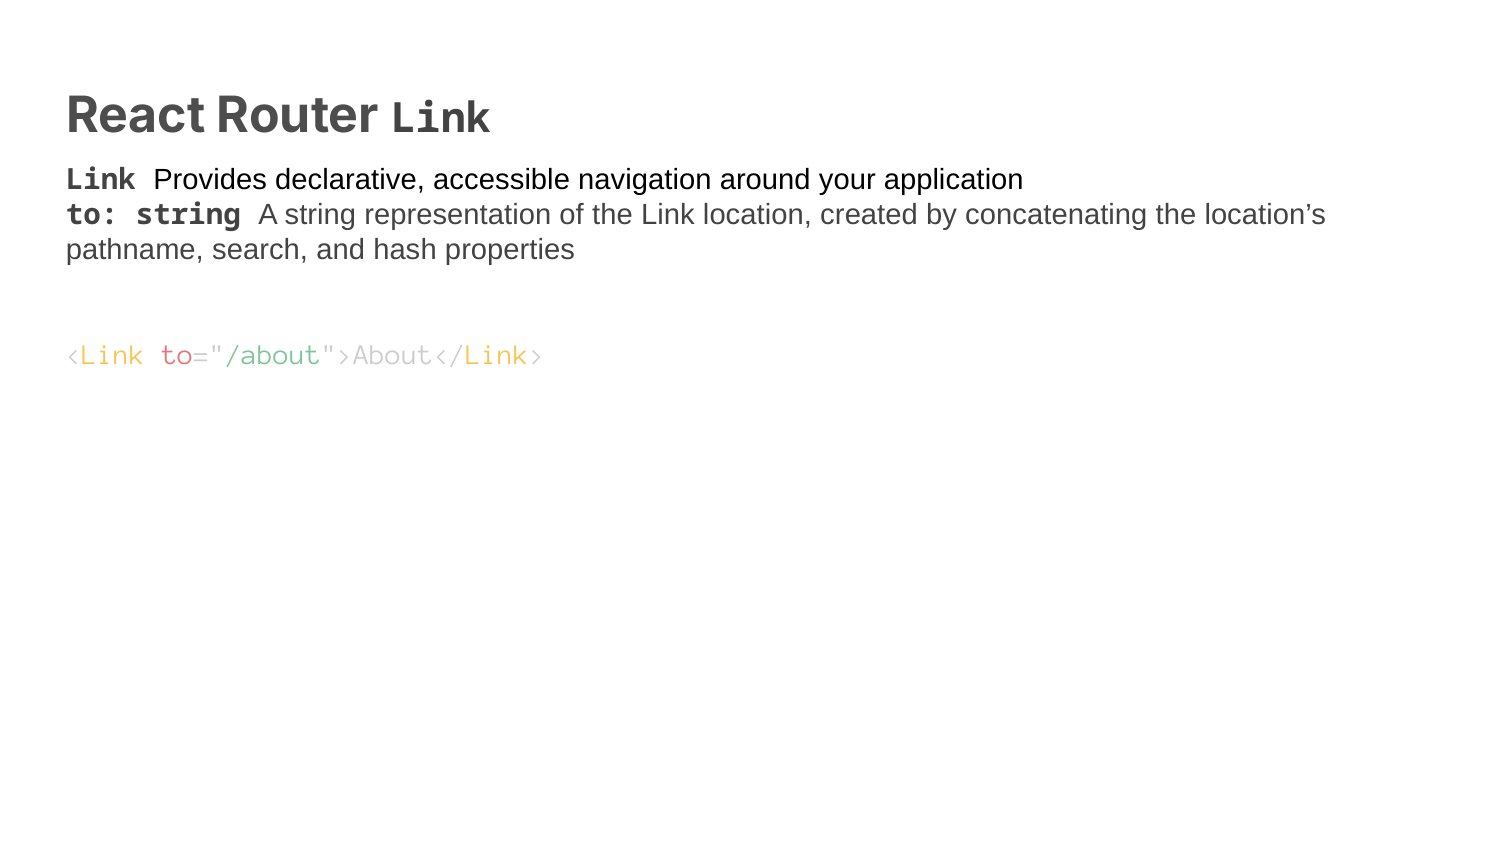

# React Router Link
Link Provides declarative, accessible navigation around your application
to: string A string representation of the Link location, created by concatenating the location’s pathname, search, and hash properties

<Link to="/about">About</Link>